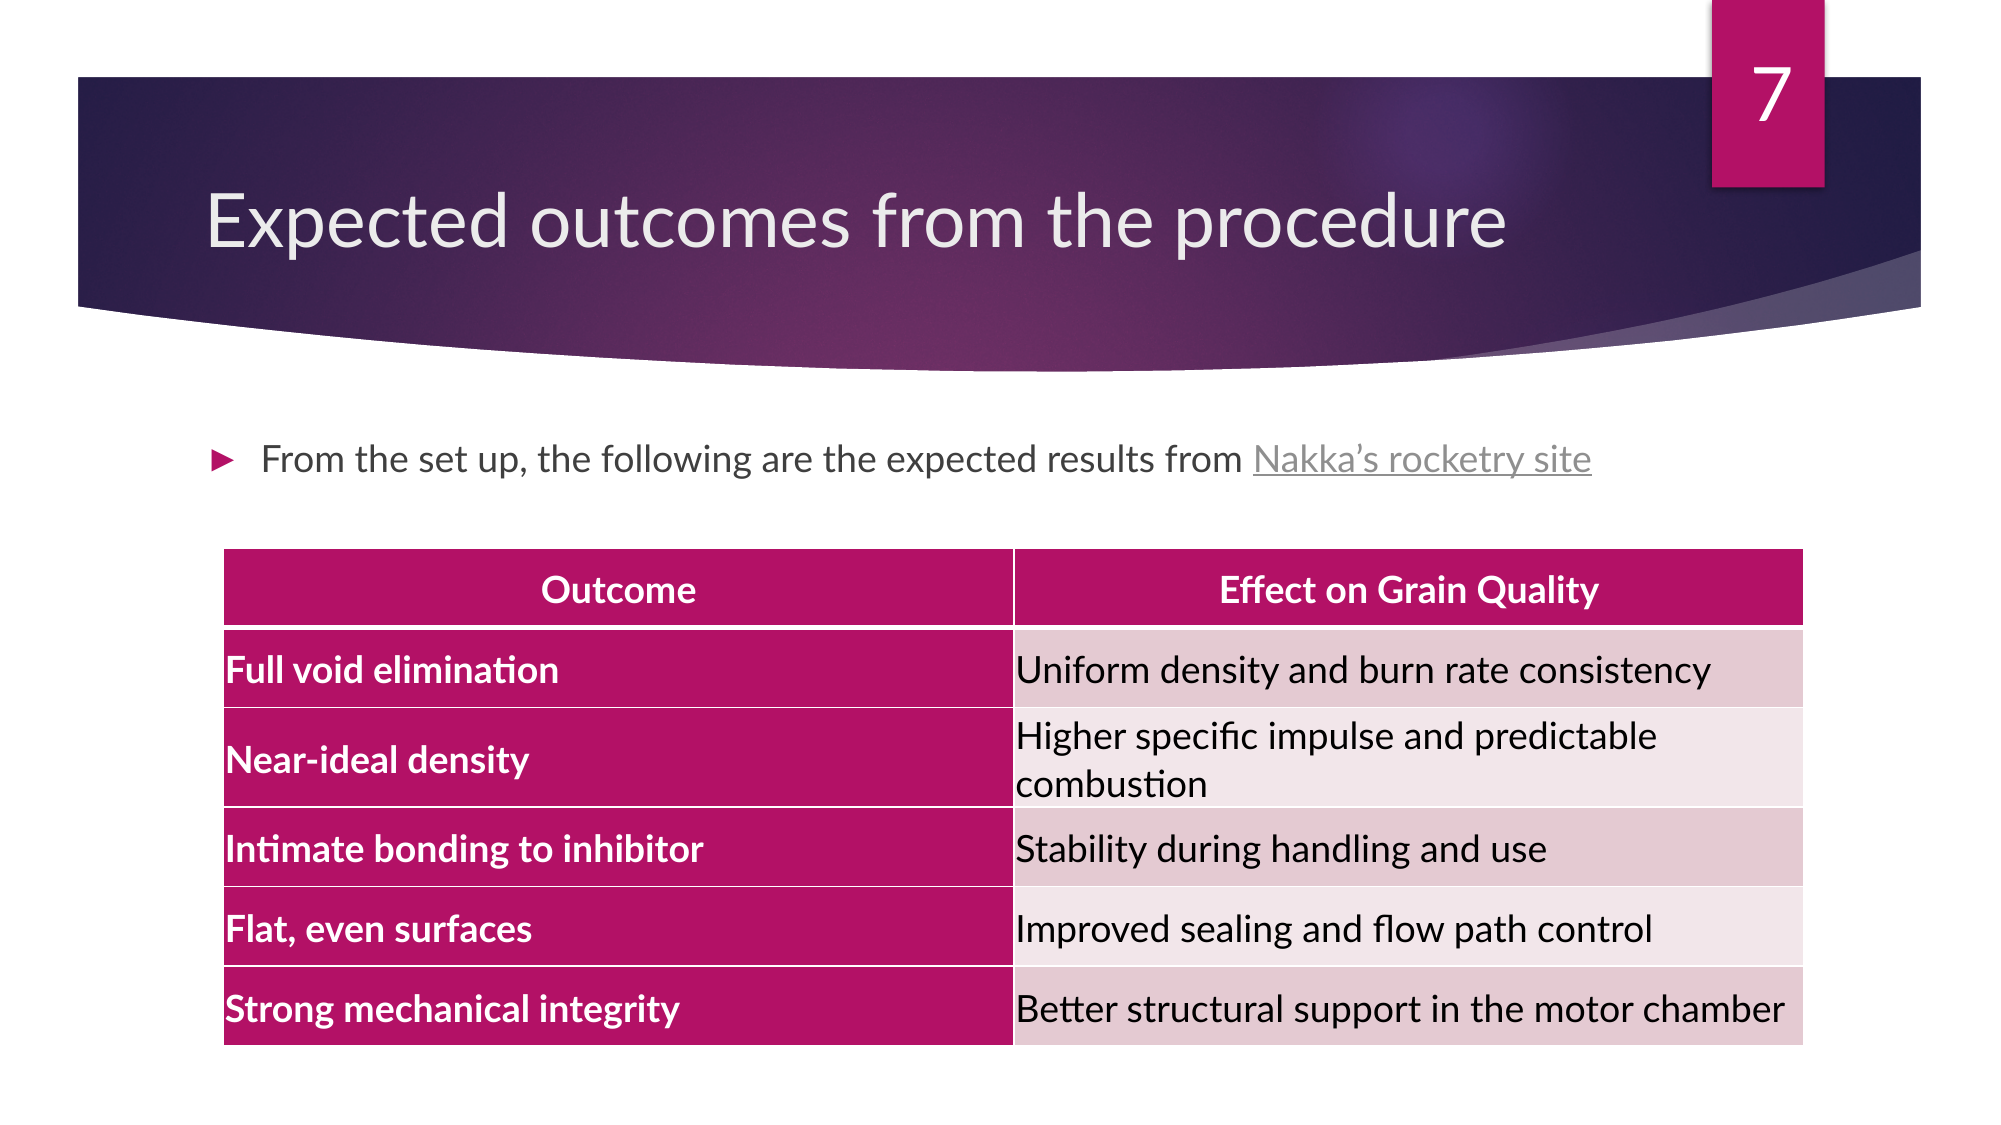

7

# Expected outcomes from the procedure
From the set up, the following are the expected results from Nakka’s rocketry site

| Outcome | Effect on Grain Quality |
| --- | --- |
| Full void elimination | Uniform density and burn rate consistency |
| Near-ideal density | Higher specific impulse and predictable combustion |
| Intimate bonding to inhibitor | Stability during handling and use |
| Flat, even surfaces | Improved sealing and flow path control |
| Strong mechanical integrity | Better structural support in the motor chamber |